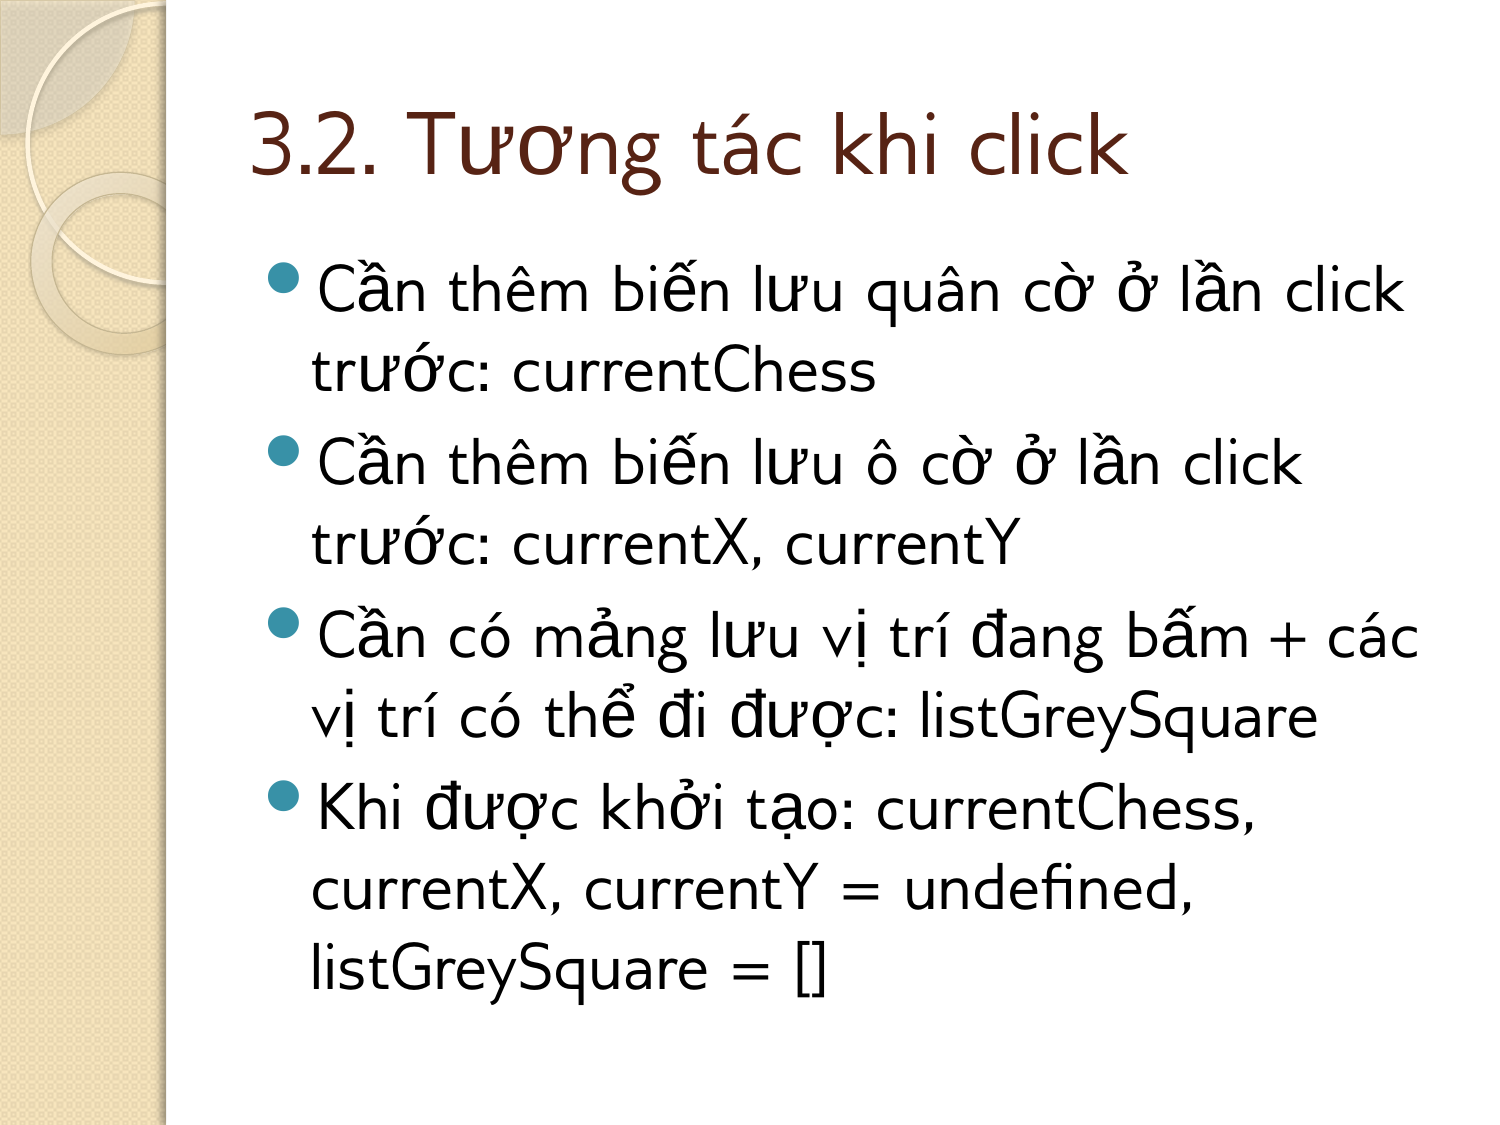

# 3.2. Tương tác khi click
Cần thêm biến lưu quân cờ ở lần click trước: currentChess
Cần thêm biến lưu ô cờ ở lần click trước: currentX, currentY
Cần có mảng lưu vị trí đang bấm + các vị trí có thể đi được: listGreySquare
Khi được khởi tạo: currentChess, currentX, currentY = undefined, listGreySquare = []